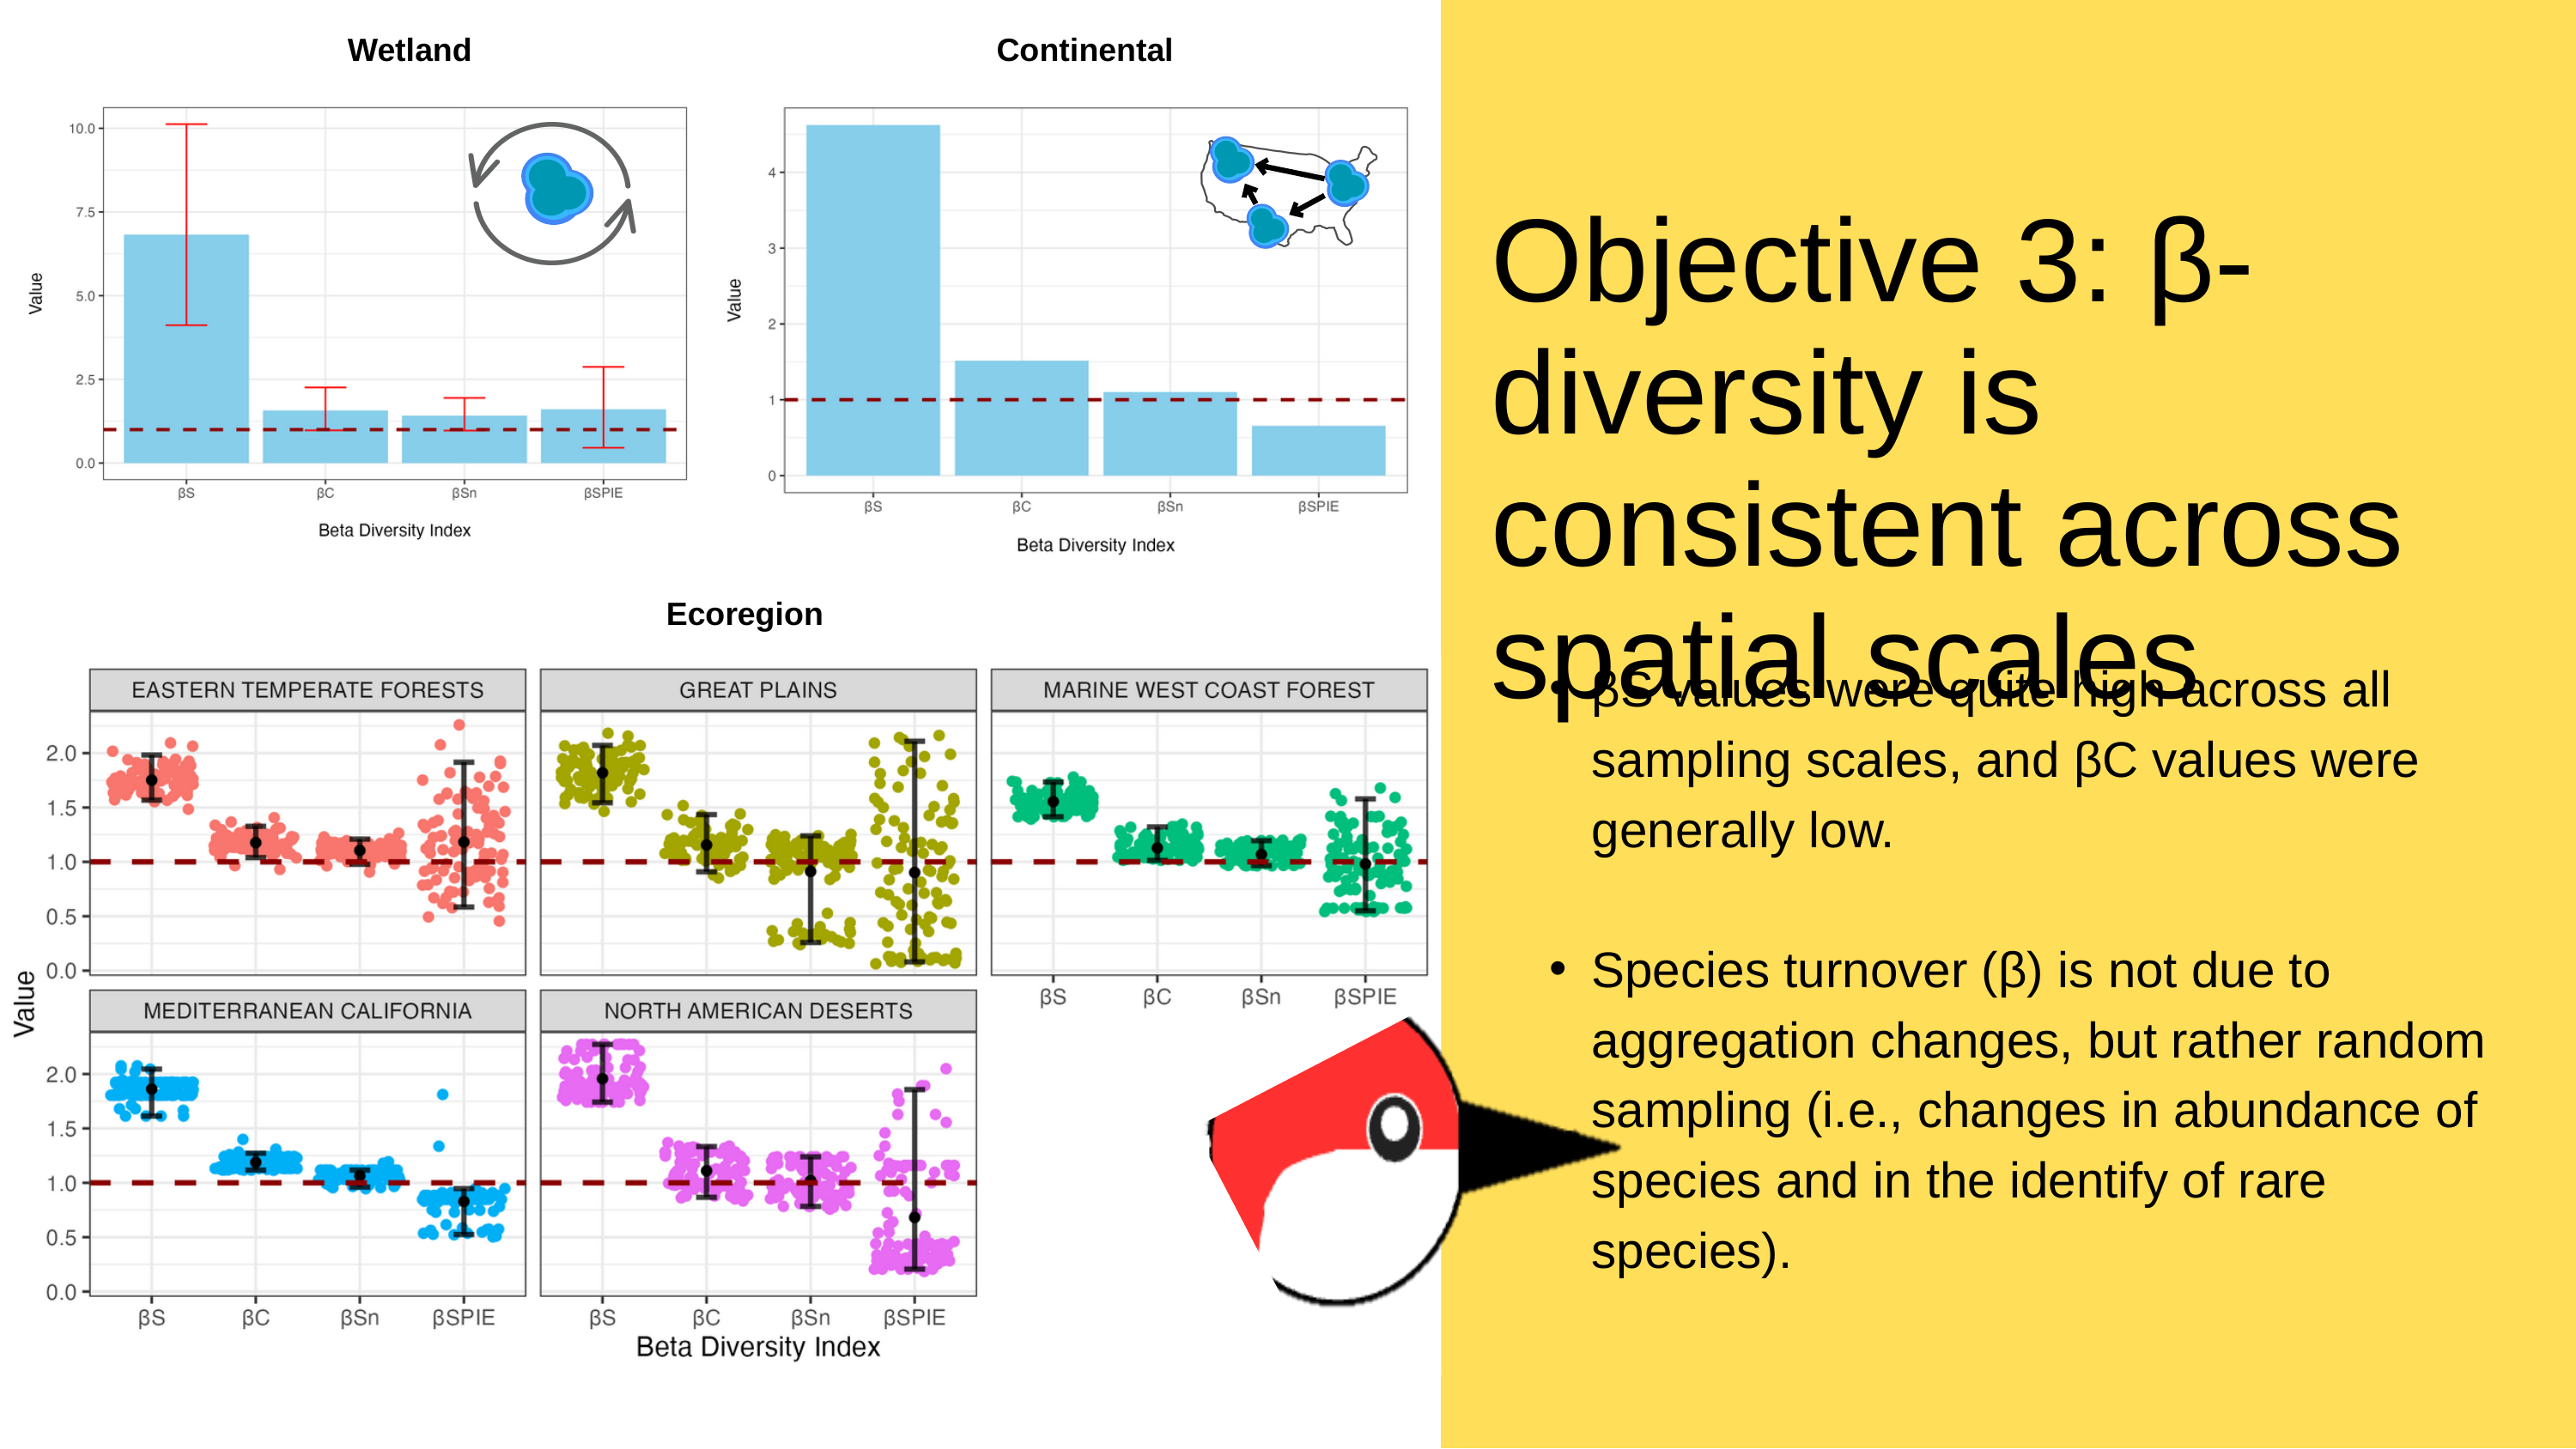

Wetland
Continental

Objective 3: β-diversity is consistent across spatial scales
Ecoregion
βS values were quite high across all sampling scales, and βC values were generally low.

Species turnover (β) is not due to aggregation changes, but rather random sampling (i.e., changes in abundance of species and in the identify of rare species).